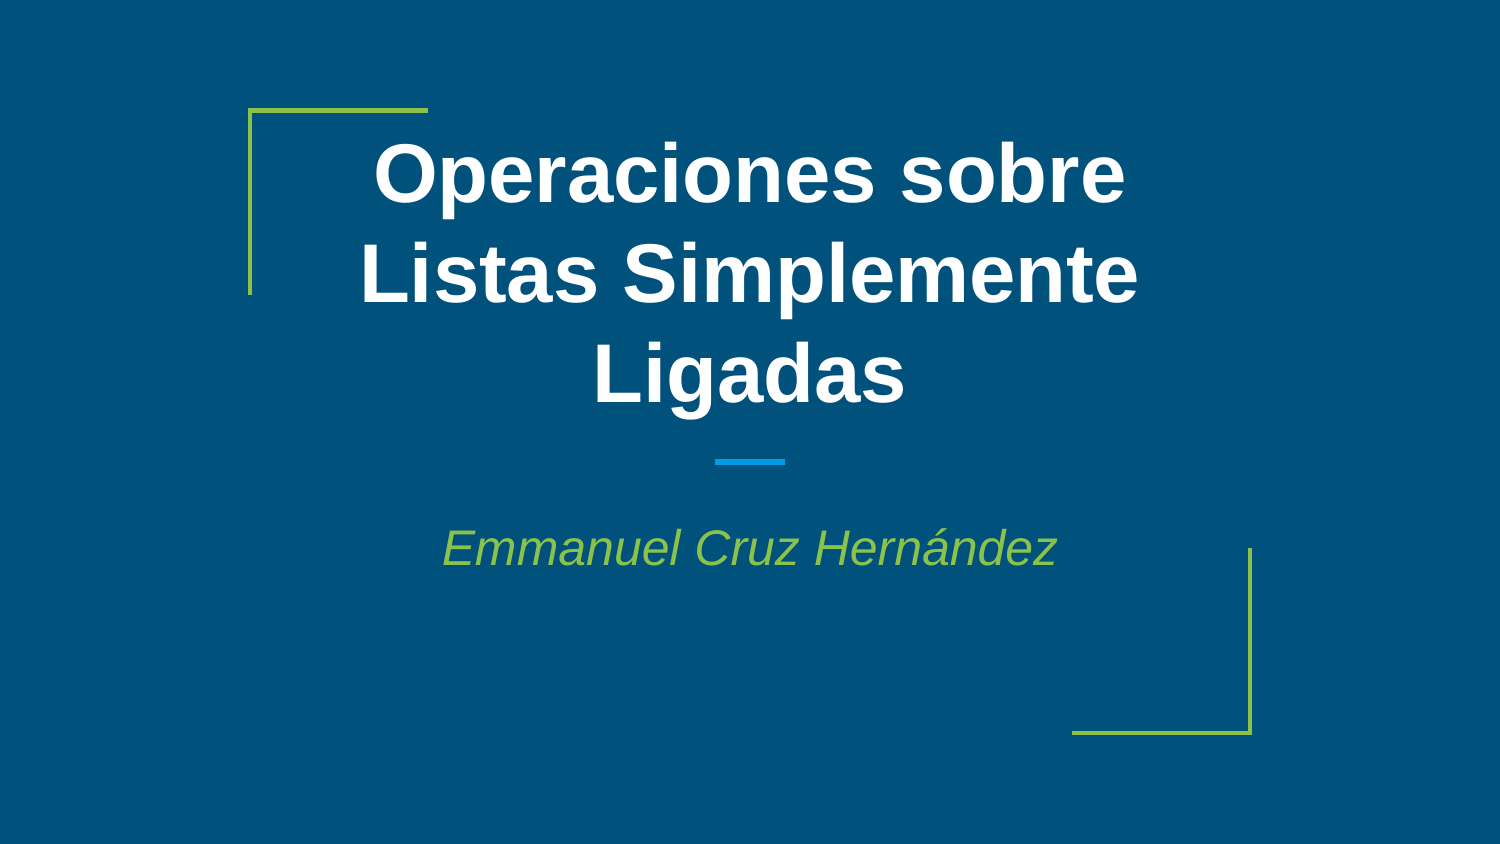

# Operaciones sobre Listas Simplemente Ligadas
Emmanuel Cruz Hernández